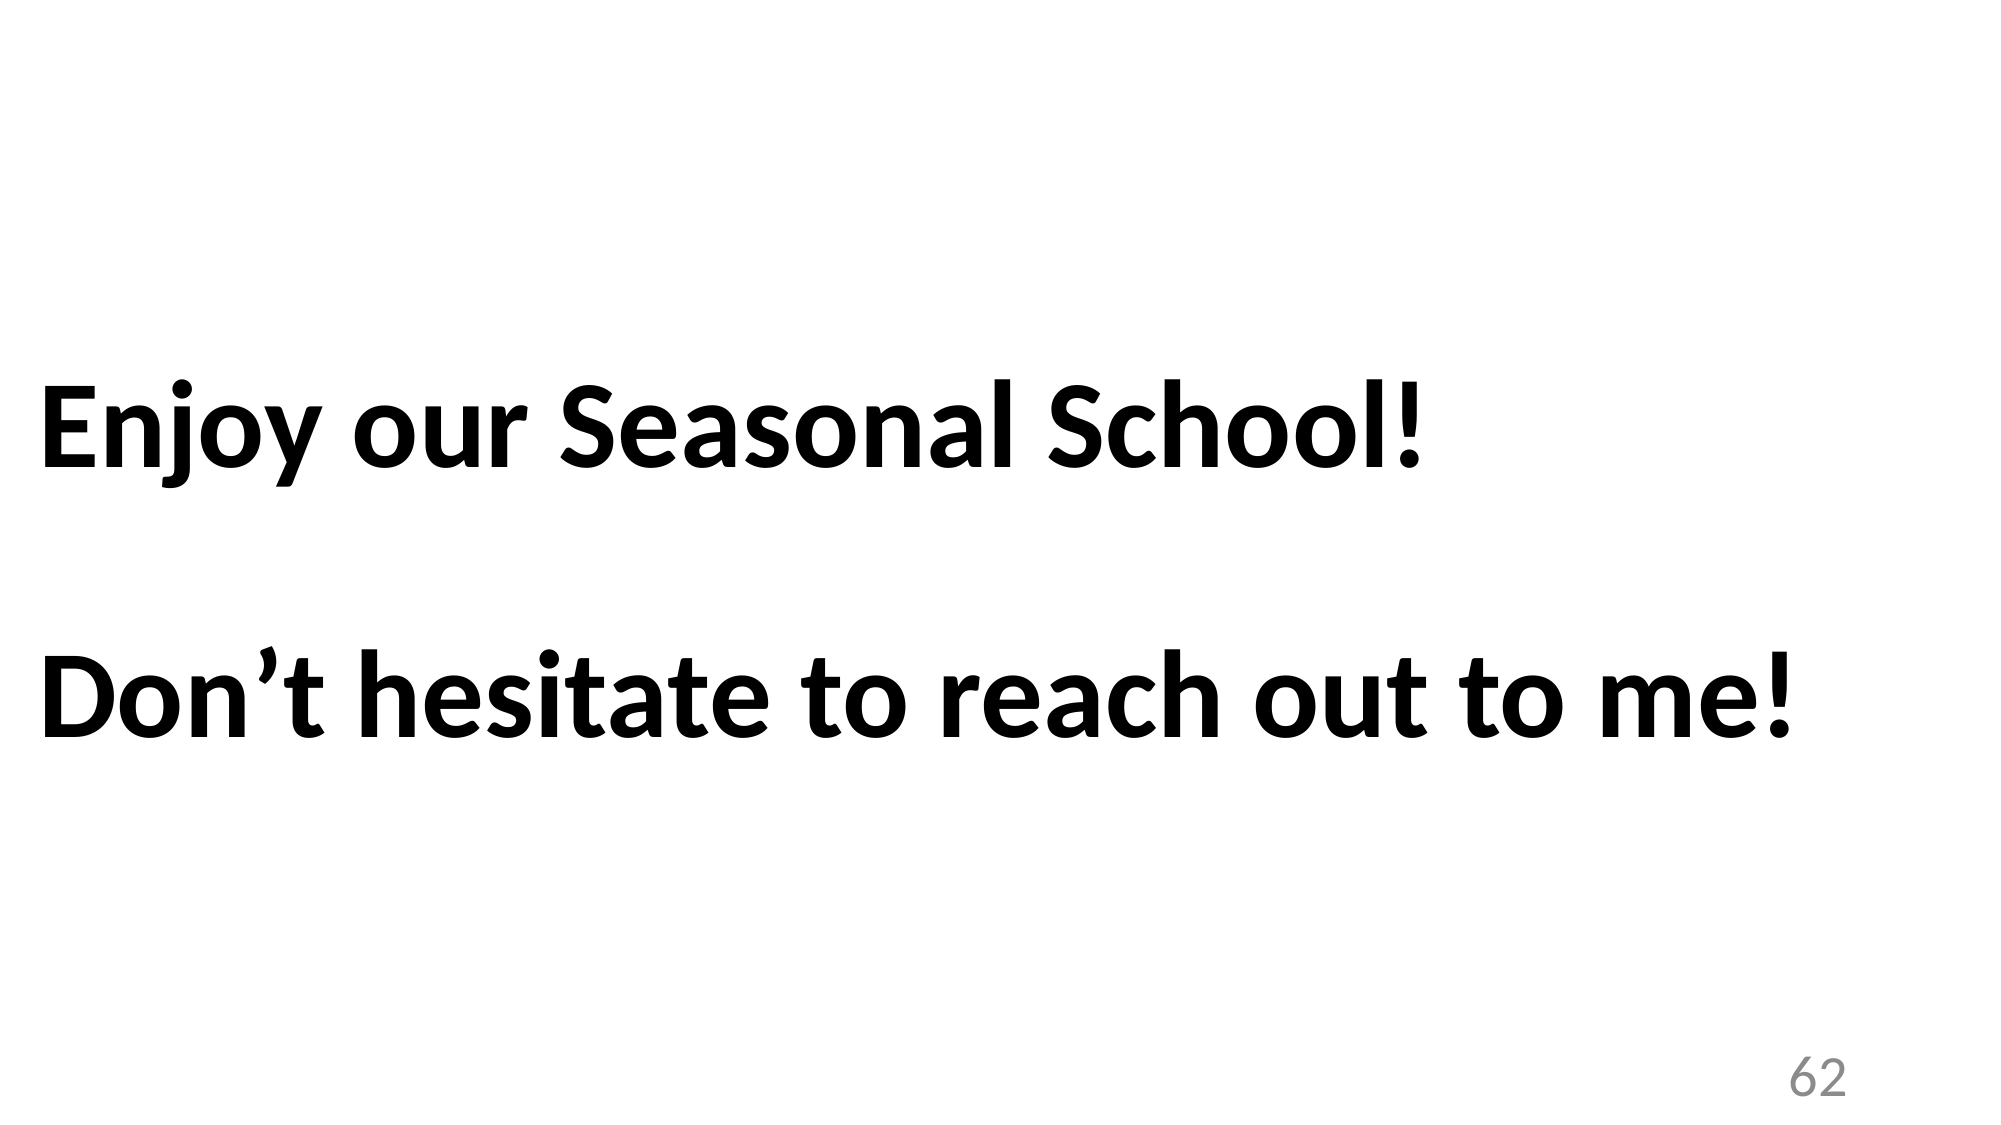

# Enjoy our Seasonal School! Don’t hesitate to reach out to me!
62